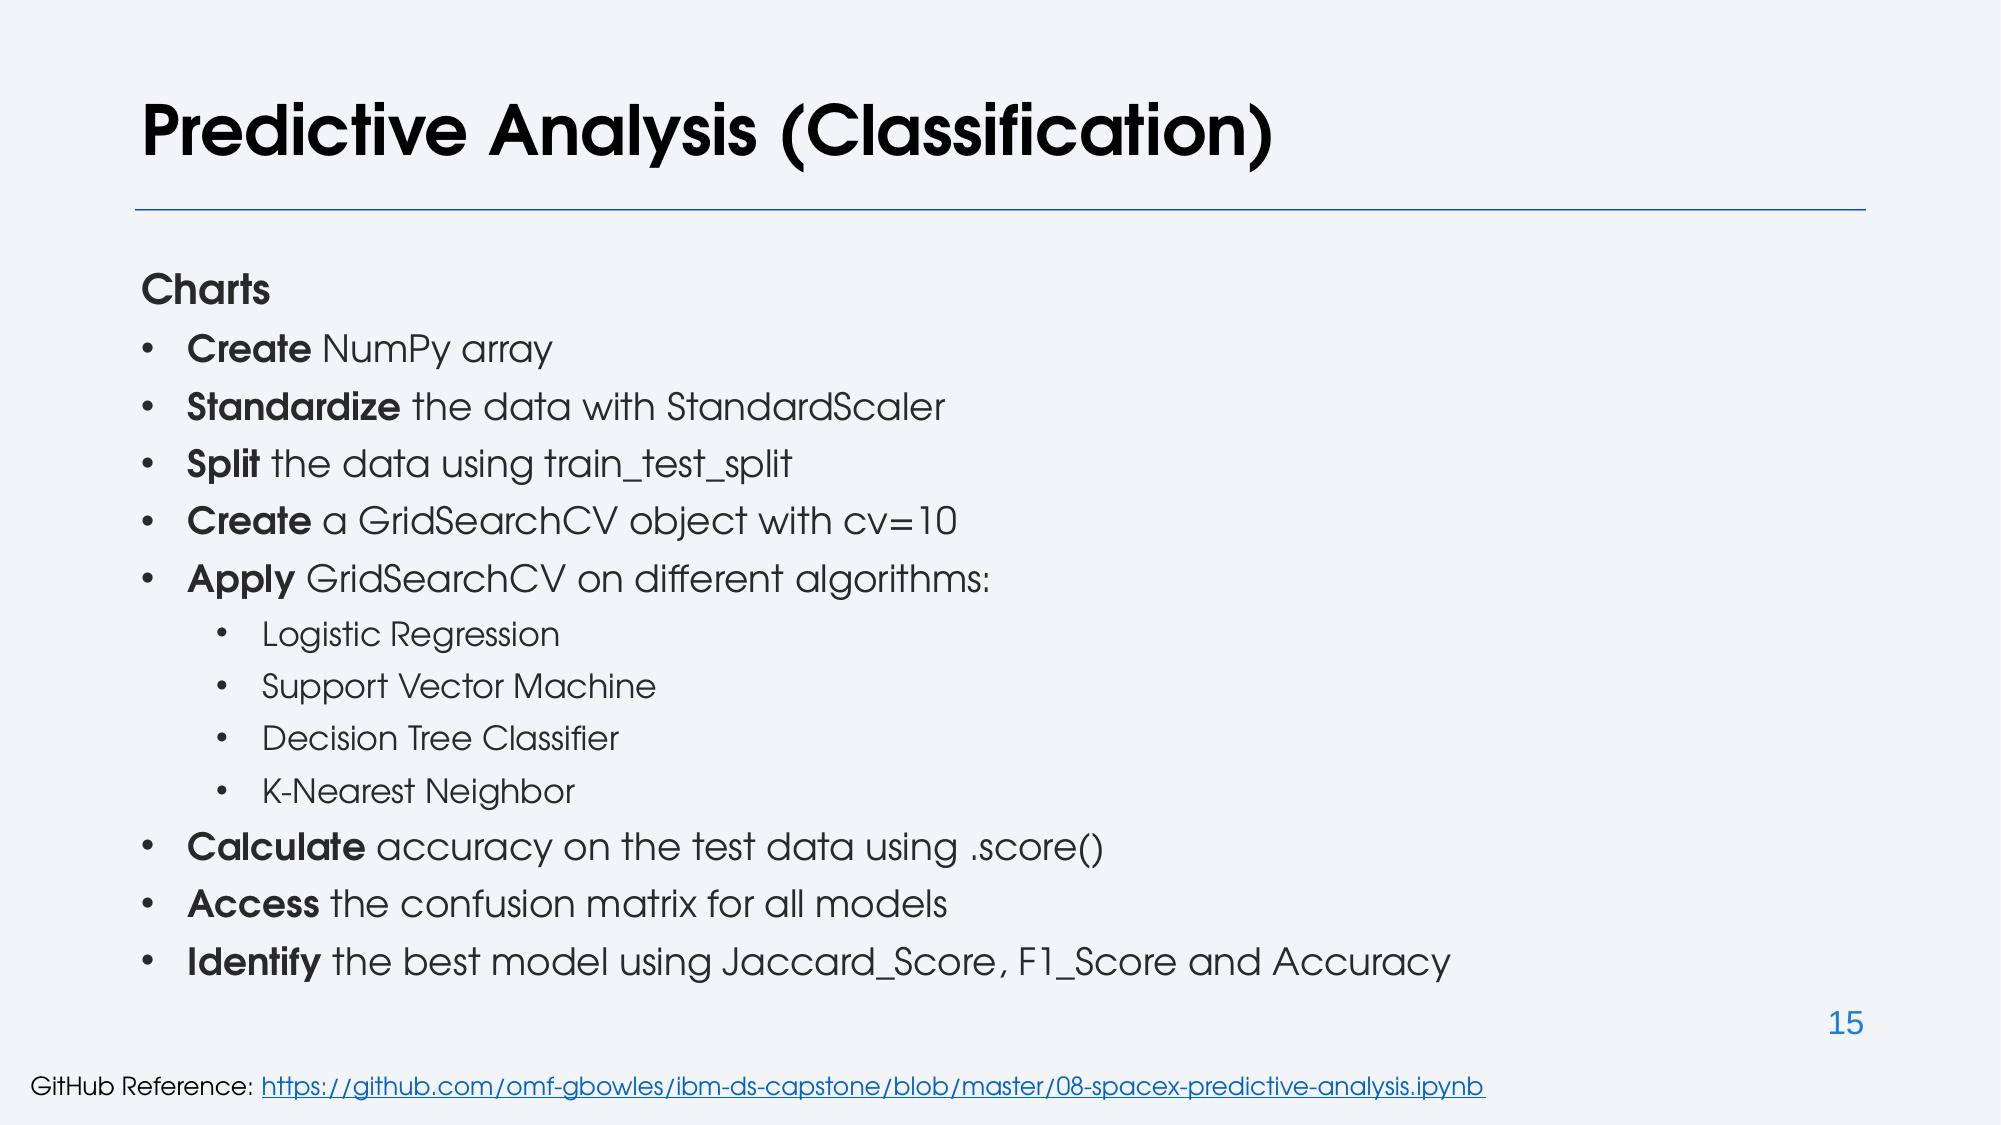

Predictive Analysis (Classification)
Charts
Create NumPy array
Standardize the data with StandardScaler
Split the data using train_test_split
Create a GridSearchCV object with cv=10
Apply GridSearchCV on different algorithms:
Logistic Regression
Support Vector Machine
Decision Tree Classifier
K-Nearest Neighbor
Calculate accuracy on the test data using .score()
Access the confusion matrix for all models
Identify the best model using Jaccard_Score, F1_Score and Accuracy

15
GitHub Reference: https://github.com/omf-gbowles/ibm-ds-capstone/blob/master/08-spacex-predictive-analysis.ipynb